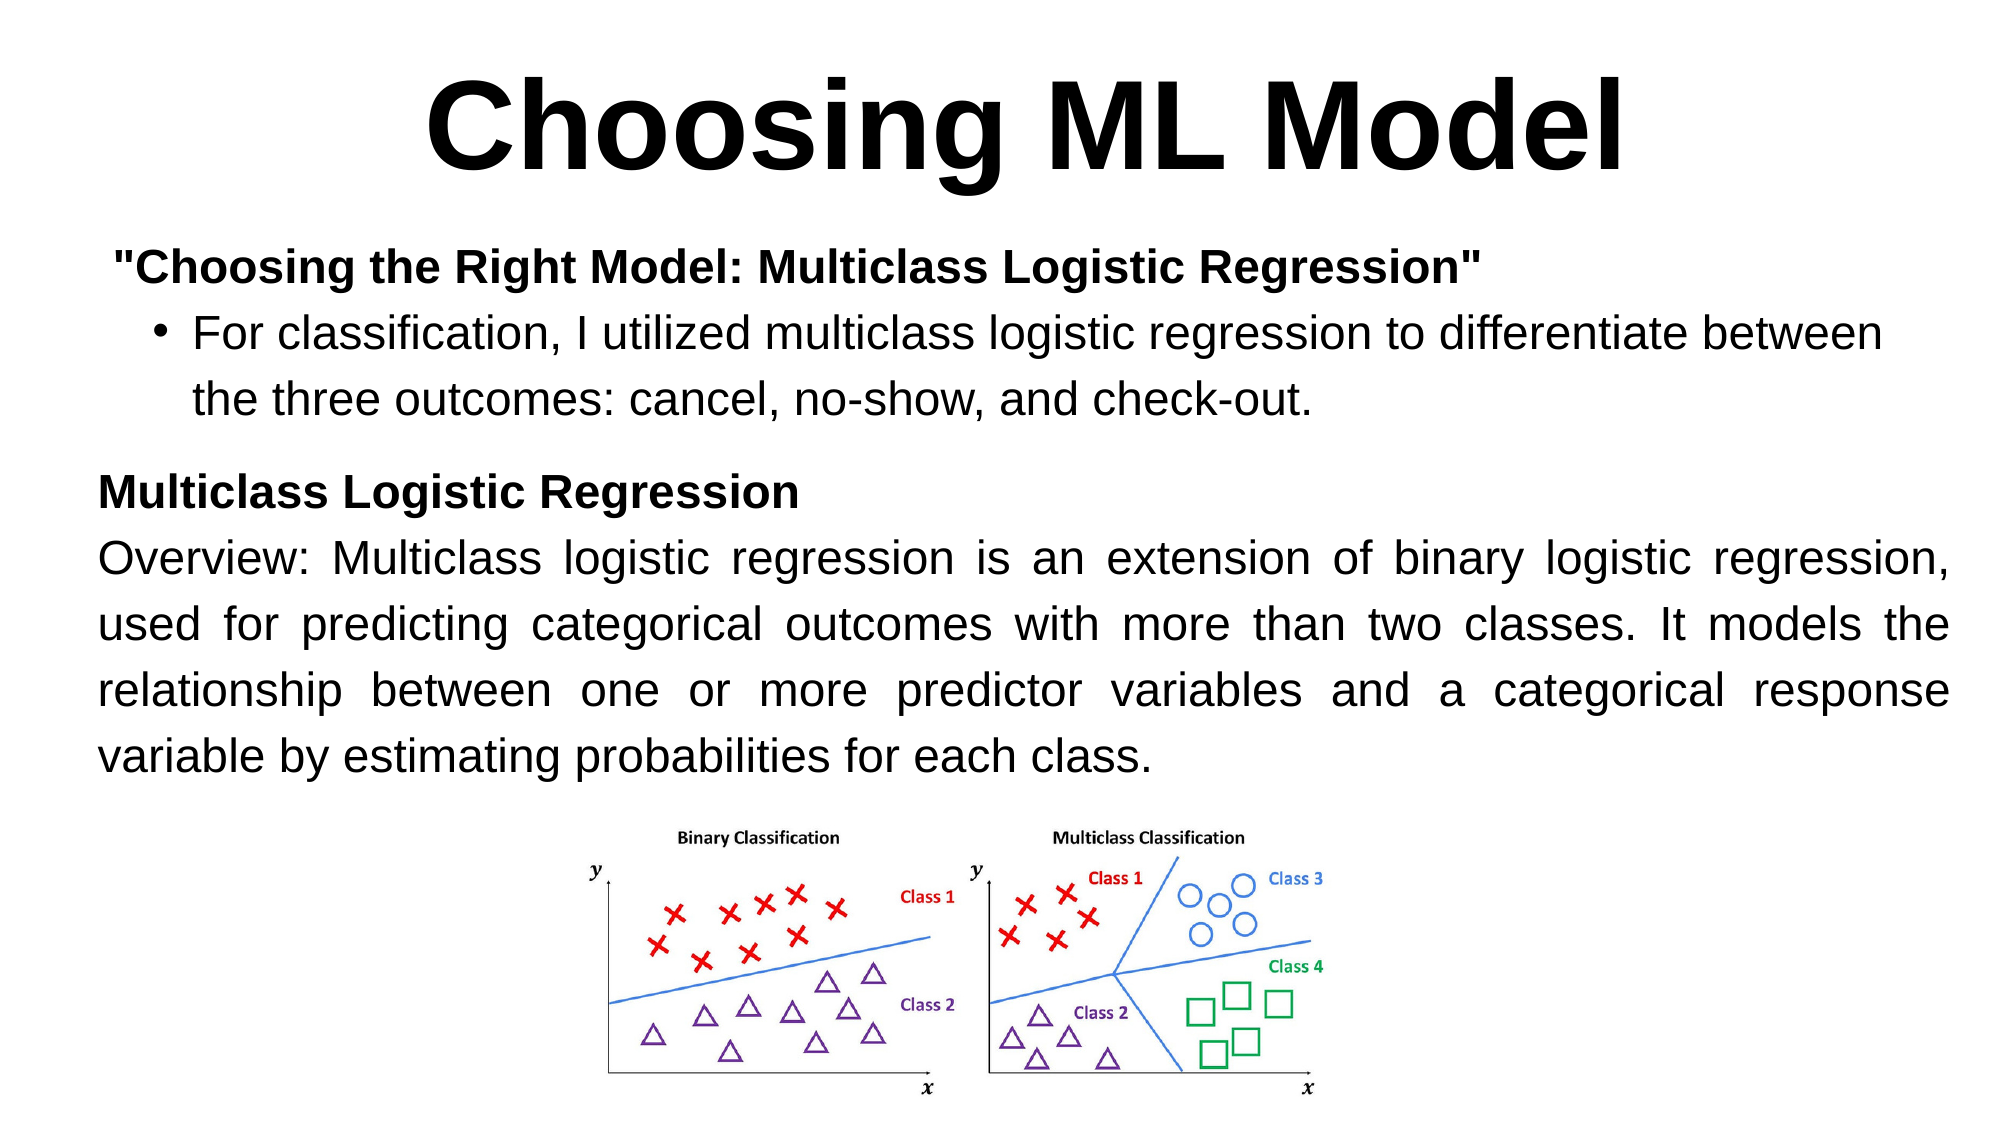

Choosing ML Model
"Choosing the Right Model: Multiclass Logistic Regression"
For classification, I utilized multiclass logistic regression to differentiate between the three outcomes: cancel, no-show, and check-out.

Multiclass Logistic Regression
Overview: Multiclass logistic regression is an extension of binary logistic regression, used for predicting categorical outcomes with more than two classes. It models the relationship between one or more predictor variables and a categorical response variable by estimating probabilities for each class.